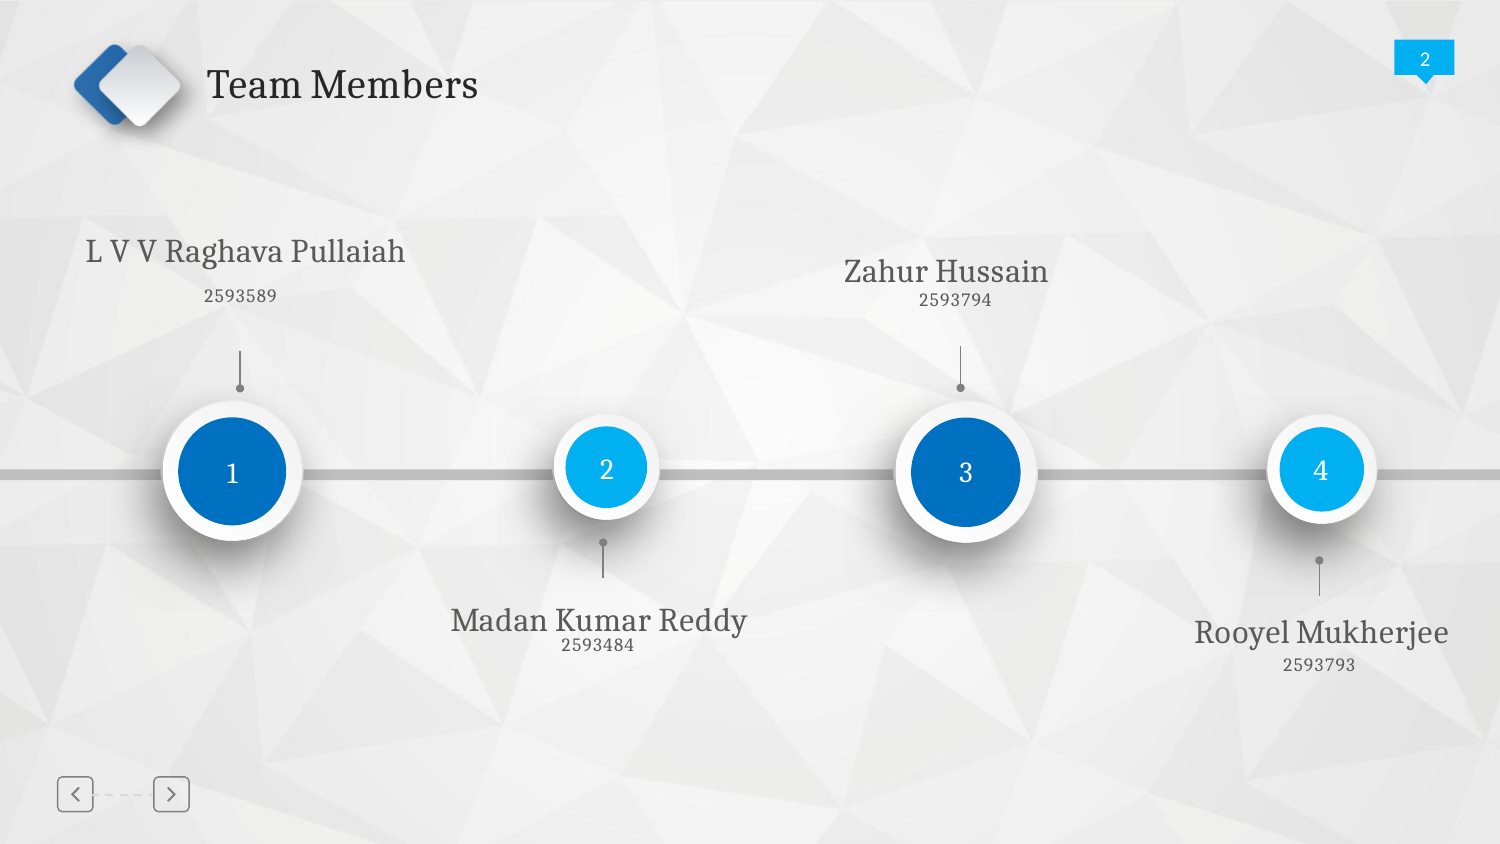

# Team Members
L V V Raghava Pullaiah
2593589

Zahur Hussain
2593794

1

3

2

4

Madan Kumar Reddy
2593484
Rooyel Mukherjee
2593793